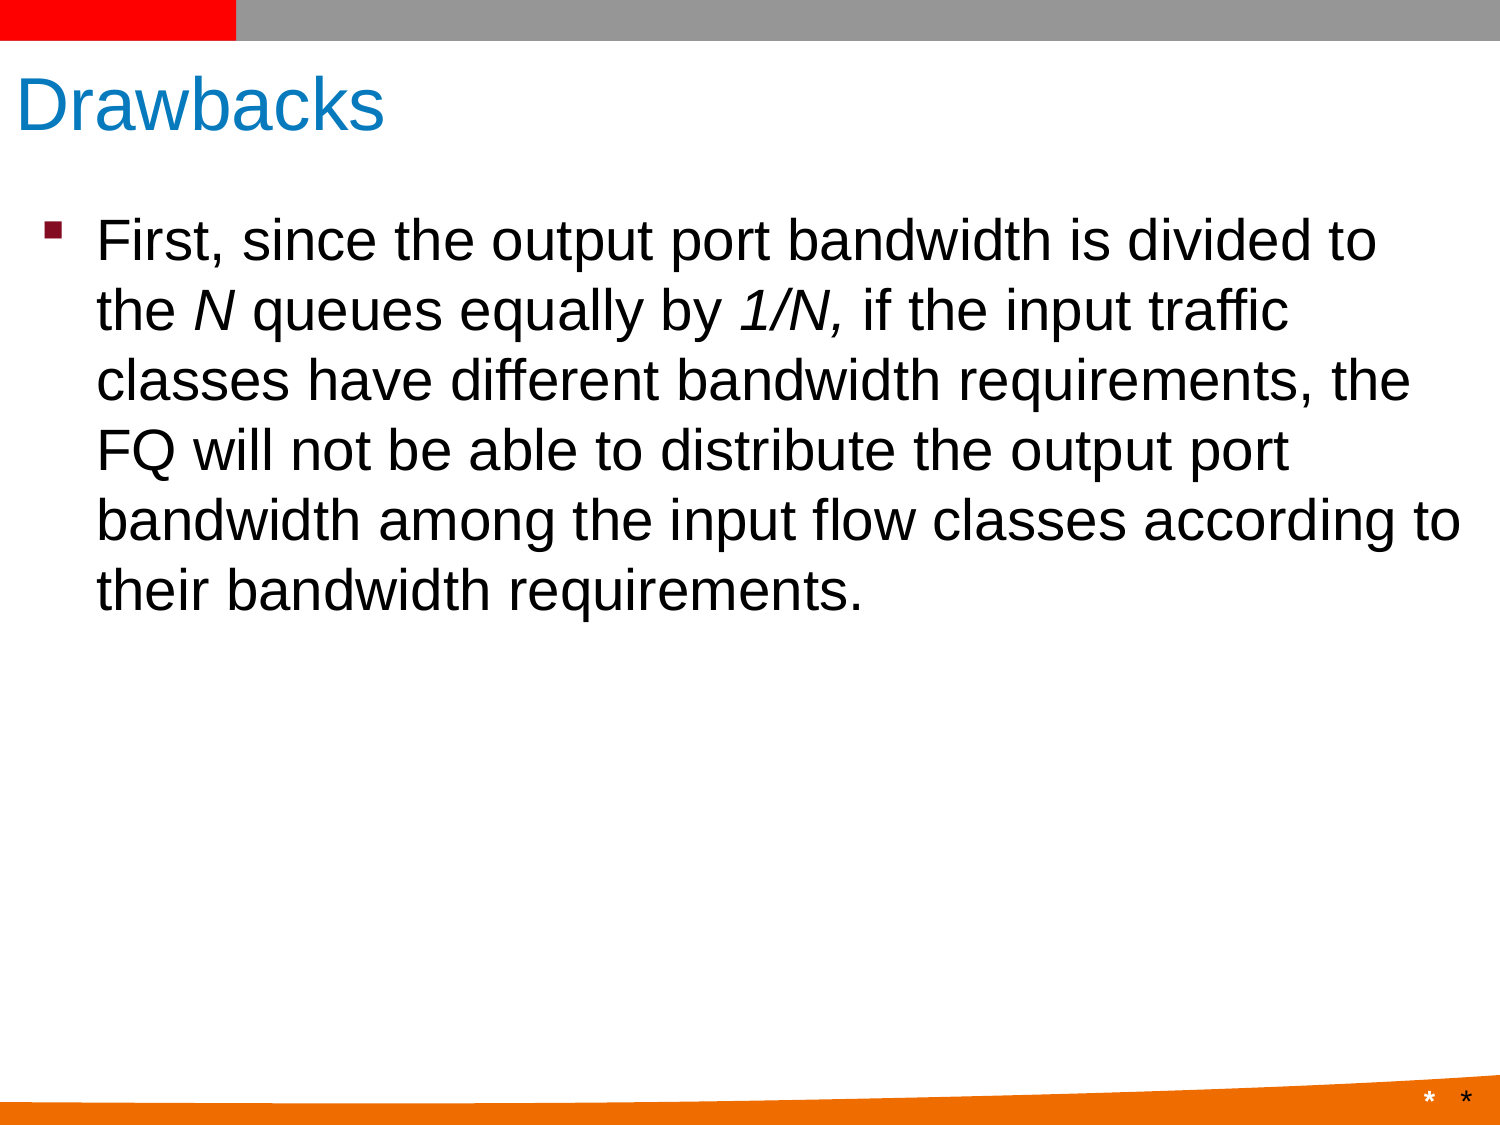

# Drawbacks
First, since the output port bandwidth is divided to the N queues equally by 1/N, if the input traffic classes have different bandwidth requirements, the FQ will not be able to distribute the output port bandwidth among the input flow classes according to their bandwidth requirements.

*